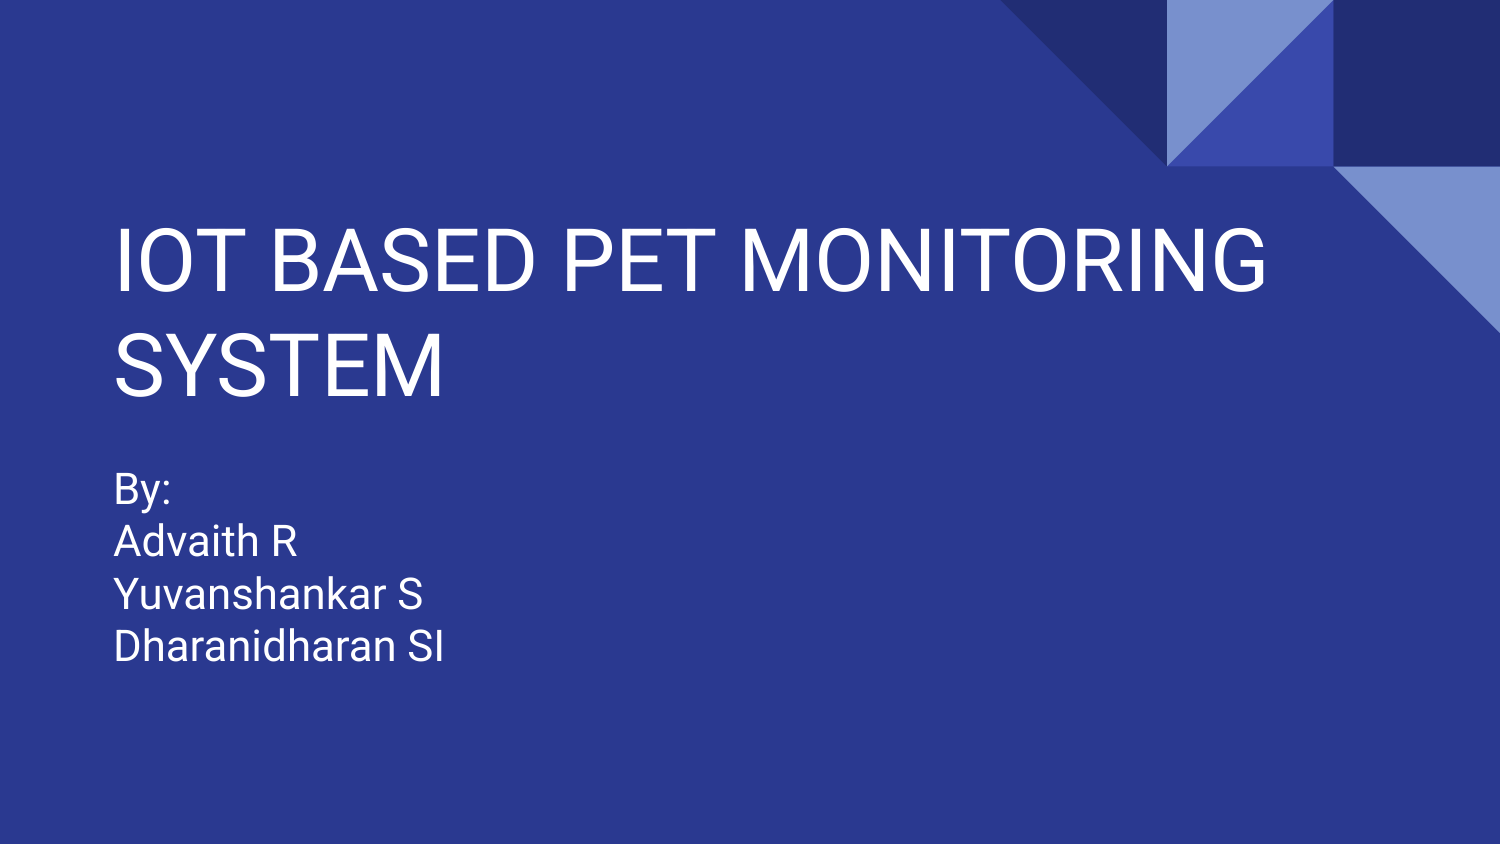

# IOT BASED PET MONITORING SYSTEM
By:
Advaith R
Yuvanshankar S
Dharanidharan SI